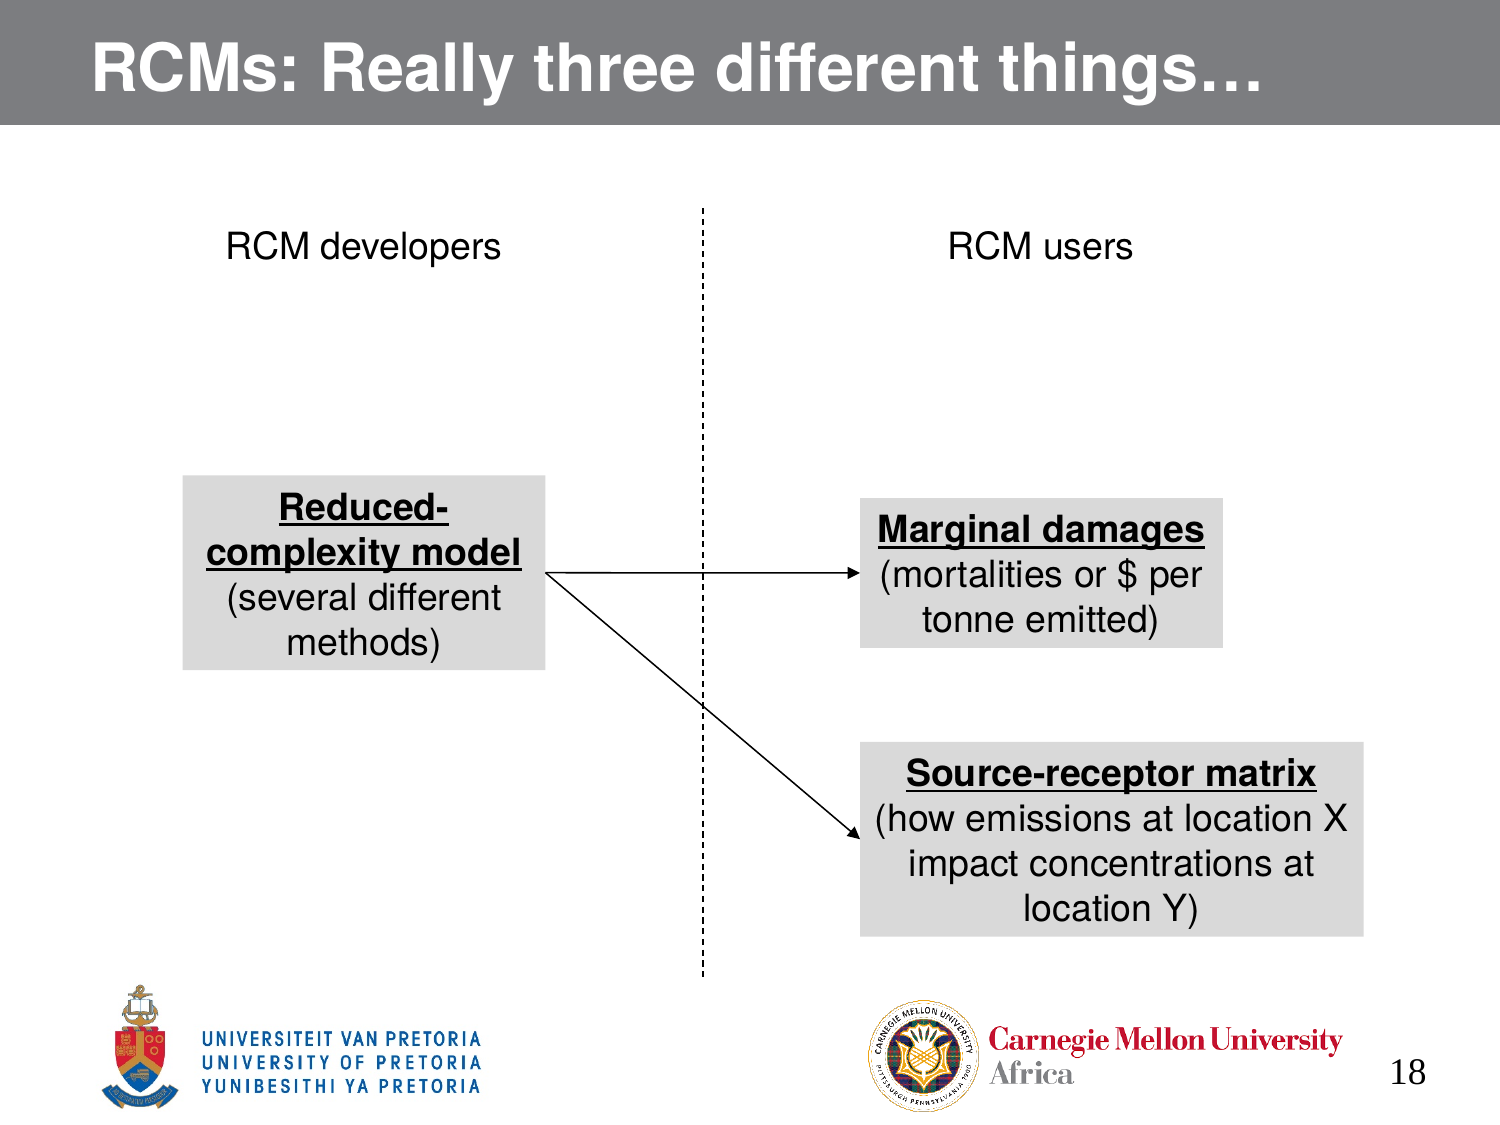

# RCMs: Really three different things…
RCM developers
RCM users
Reduced-complexity model
(several different methods)
Marginal damages
(mortalities or $ per tonne emitted)
Source-receptor matrix
(how emissions at location X impact concentrations at location Y)